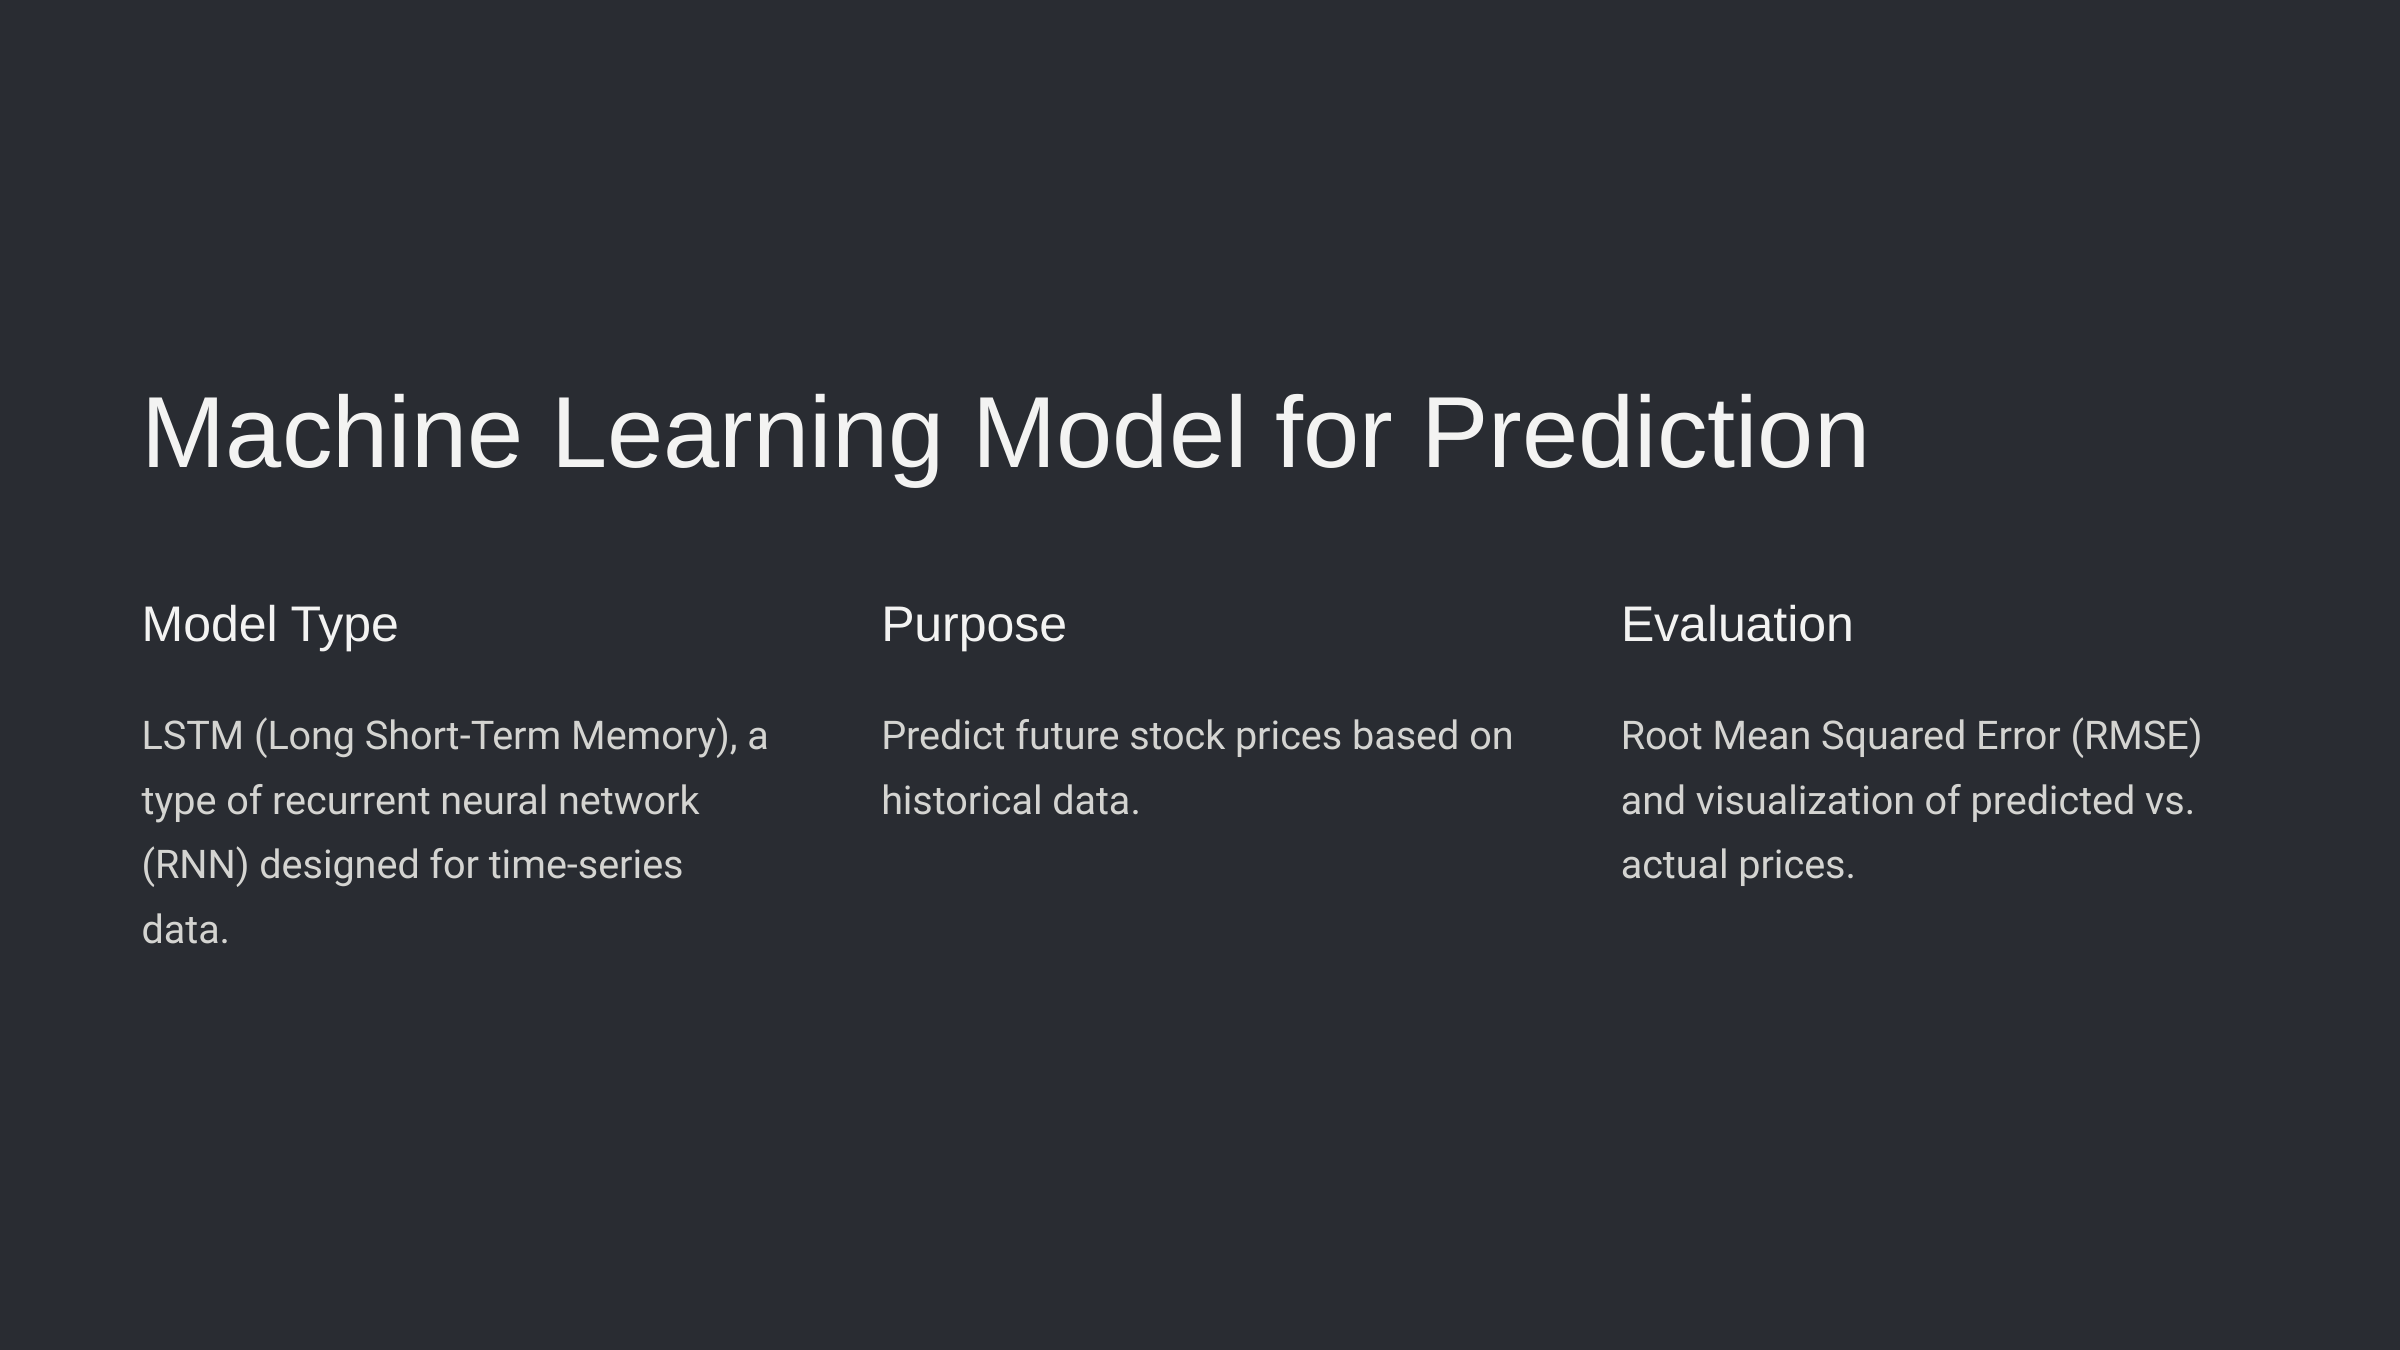

Machine Learning Model for Prediction
Model Type
Purpose
Evaluation
LSTM (Long Short-Term Memory), a type of recurrent neural network (RNN) designed for time-series data.
Predict future stock prices based on historical data.
Root Mean Squared Error (RMSE) and visualization of predicted vs. actual prices.